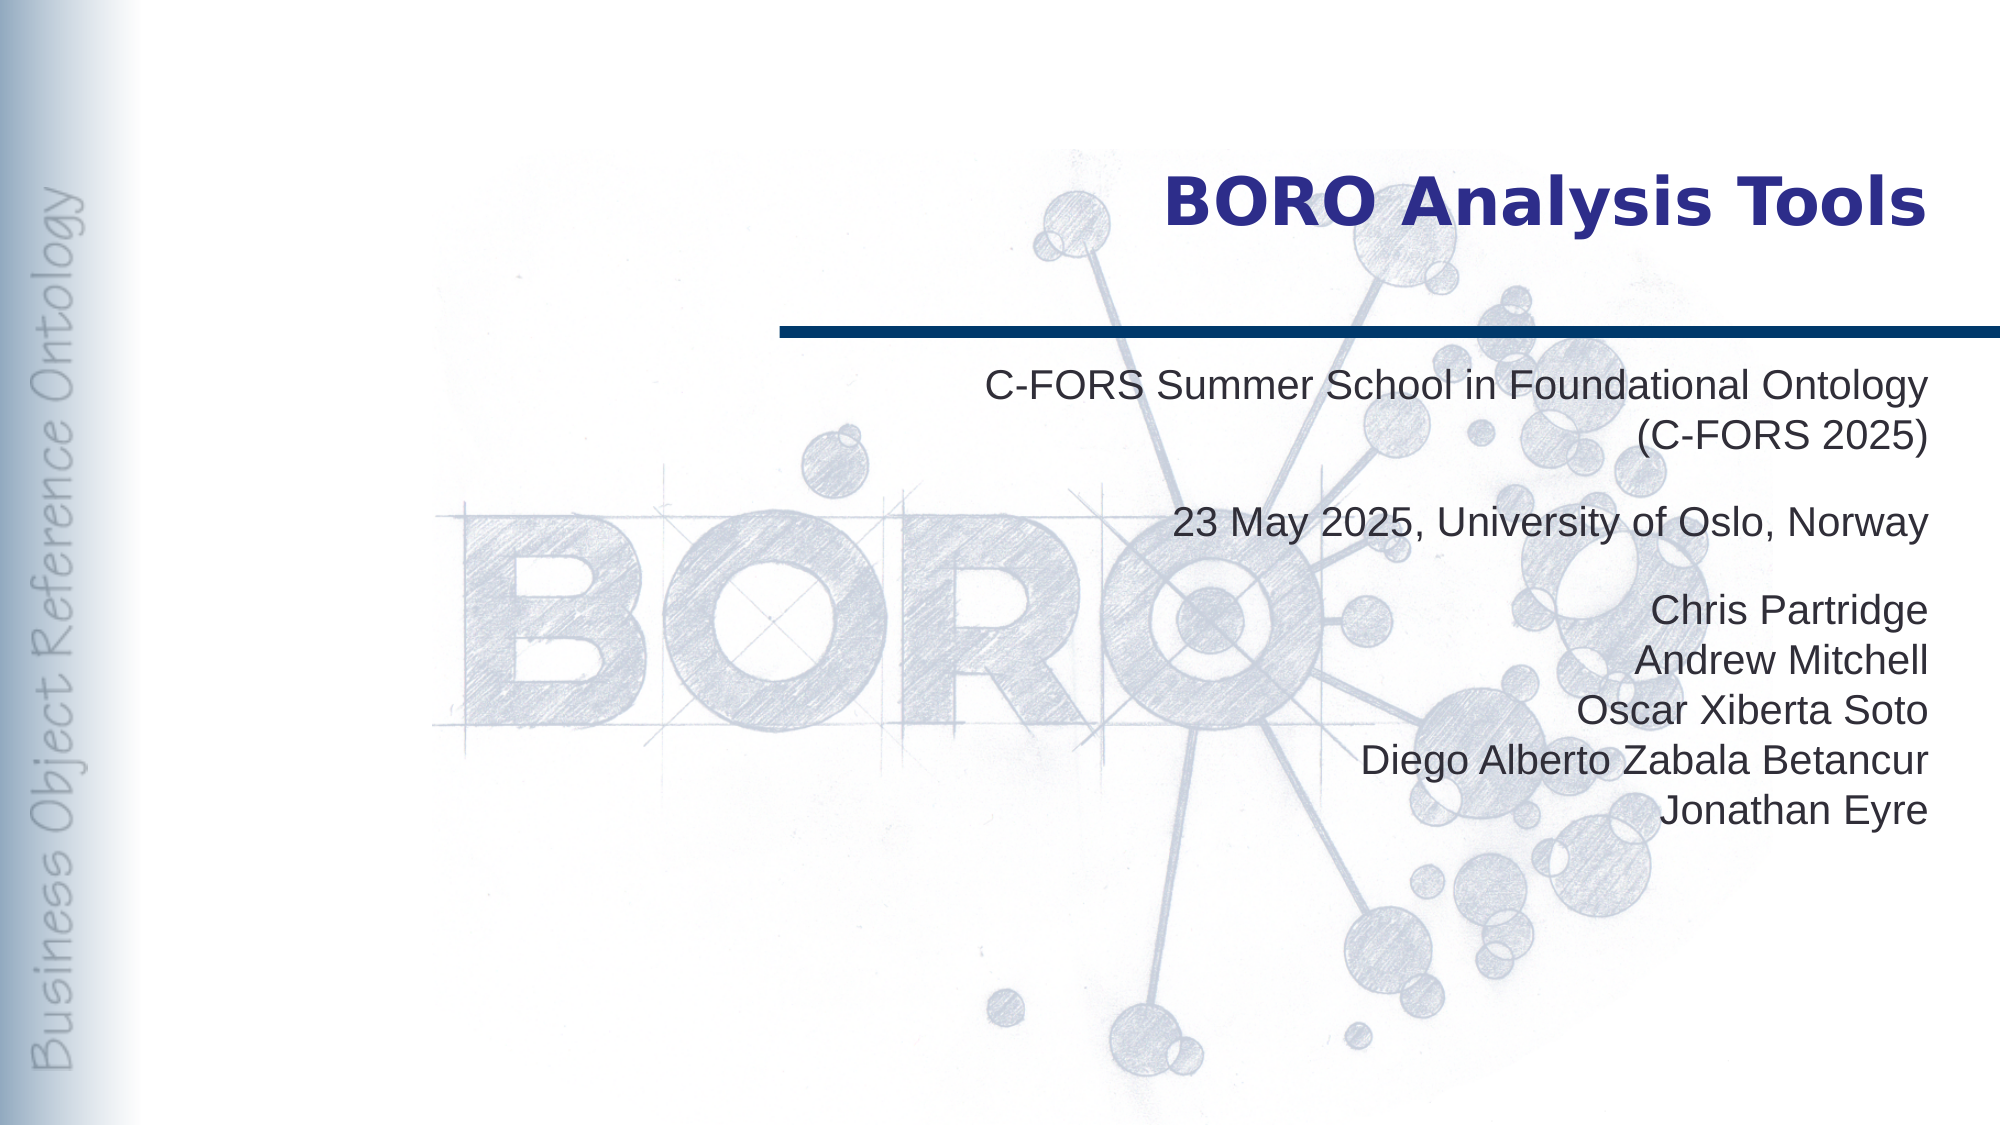

# BORO Analysis Tools
C-FORS Summer School in Foundational Ontology
(C-FORS 2025)
23 May 2025, University of Oslo, Norway
Chris Partridge
Andrew Mitchell
Oscar Xiberta Soto
Diego Alberto Zabala Betancur
Jonathan Eyre